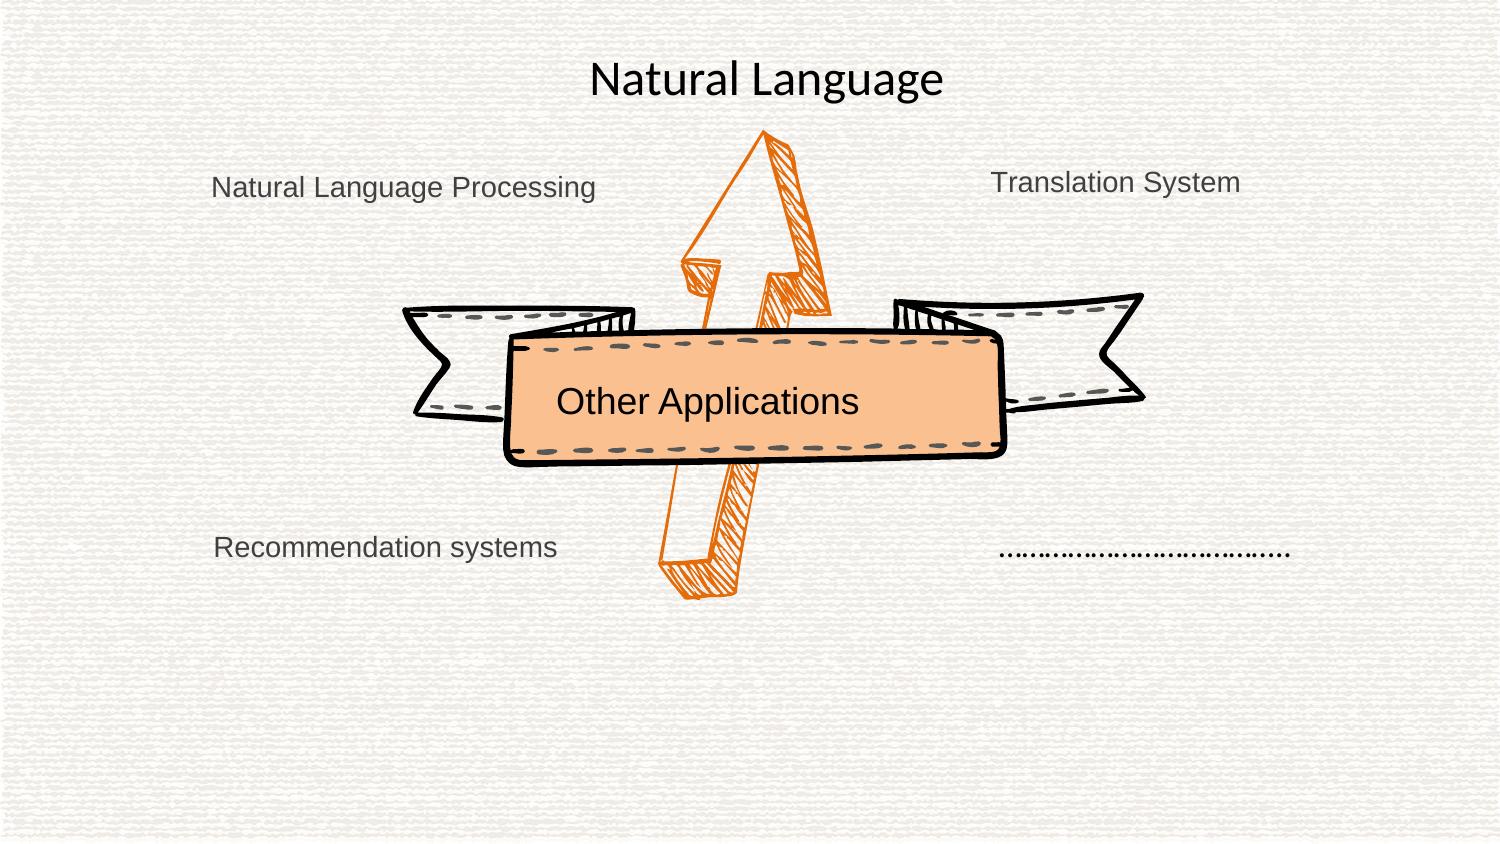

# Natural Language
Translation System
Natural Language Processing

Other Applications
………………………………..
Recommendation systems